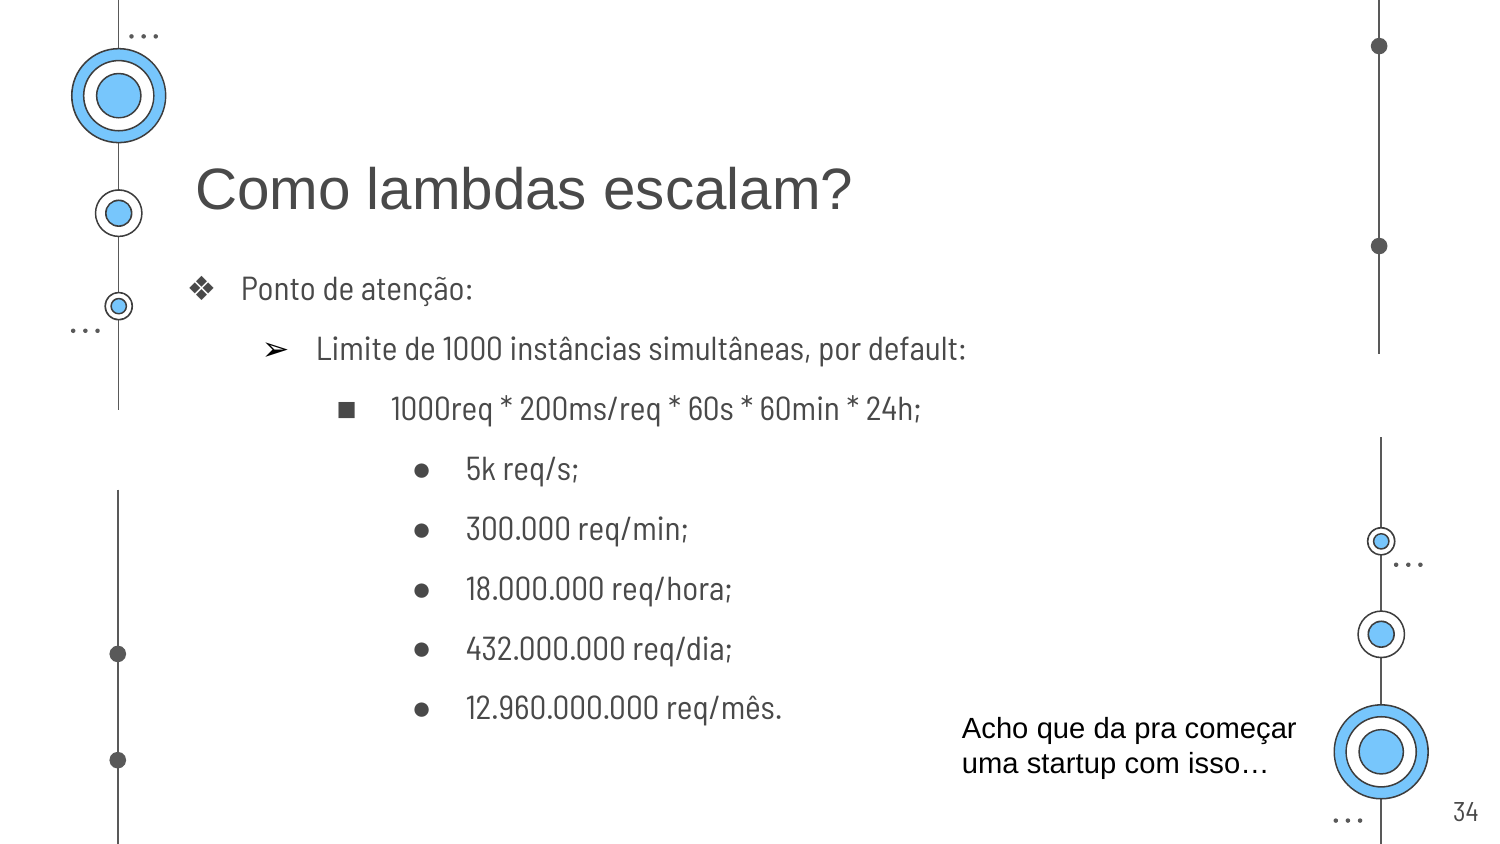

Como lambdas escalam?
Ponto de atenção:
Limite de 1000 instâncias simultâneas, por default:
1000req * 200ms/req * 60s * 60min * 24h;
5k req/s;
300.000 req/min;
18.000.000 req/hora;
432.000.000 req/dia;
12.960.000.000 req/mês.

Acho que da pra começar uma startup com isso…
34